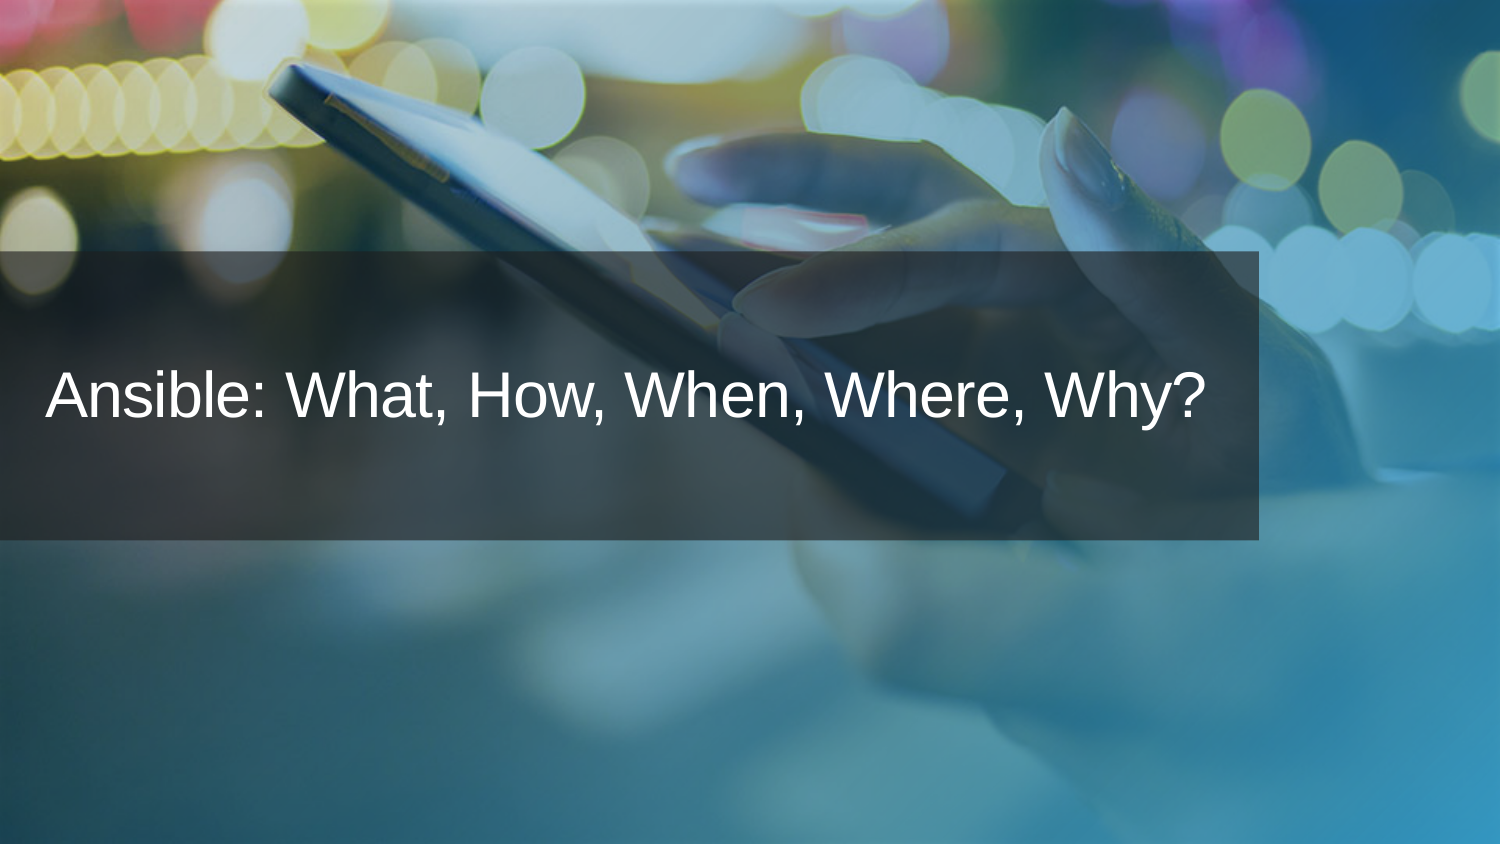

# Ansible: What, How, When, Where, Why?